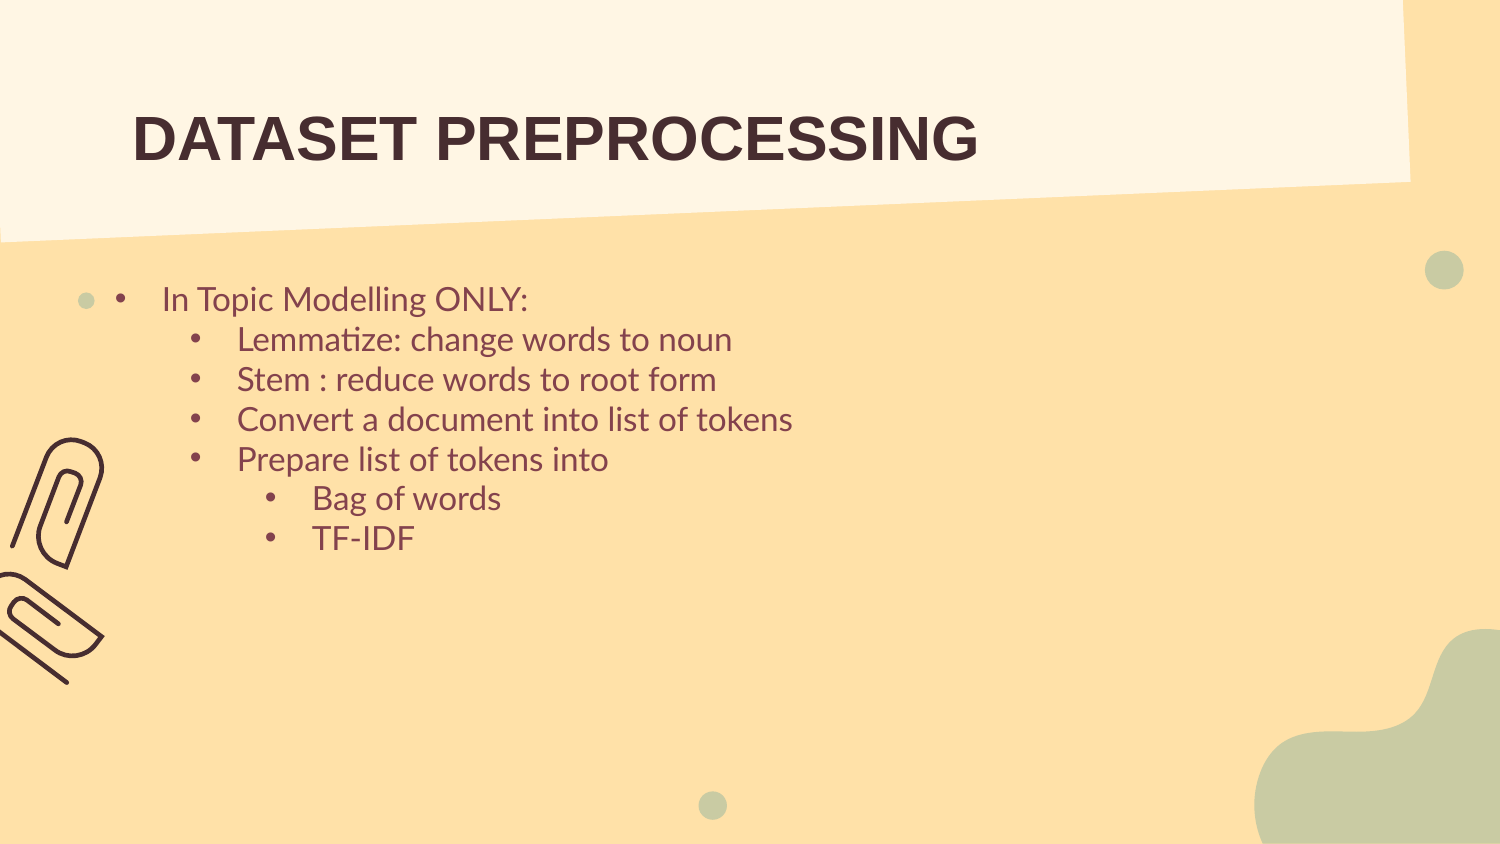

# DATASET PREPROCESSING
In Topic Modelling ONLY:
Lemmatize: change words to noun
Stem : reduce words to root form
Convert a document into list of tokens
Prepare list of tokens into
Bag of words
TF-IDF